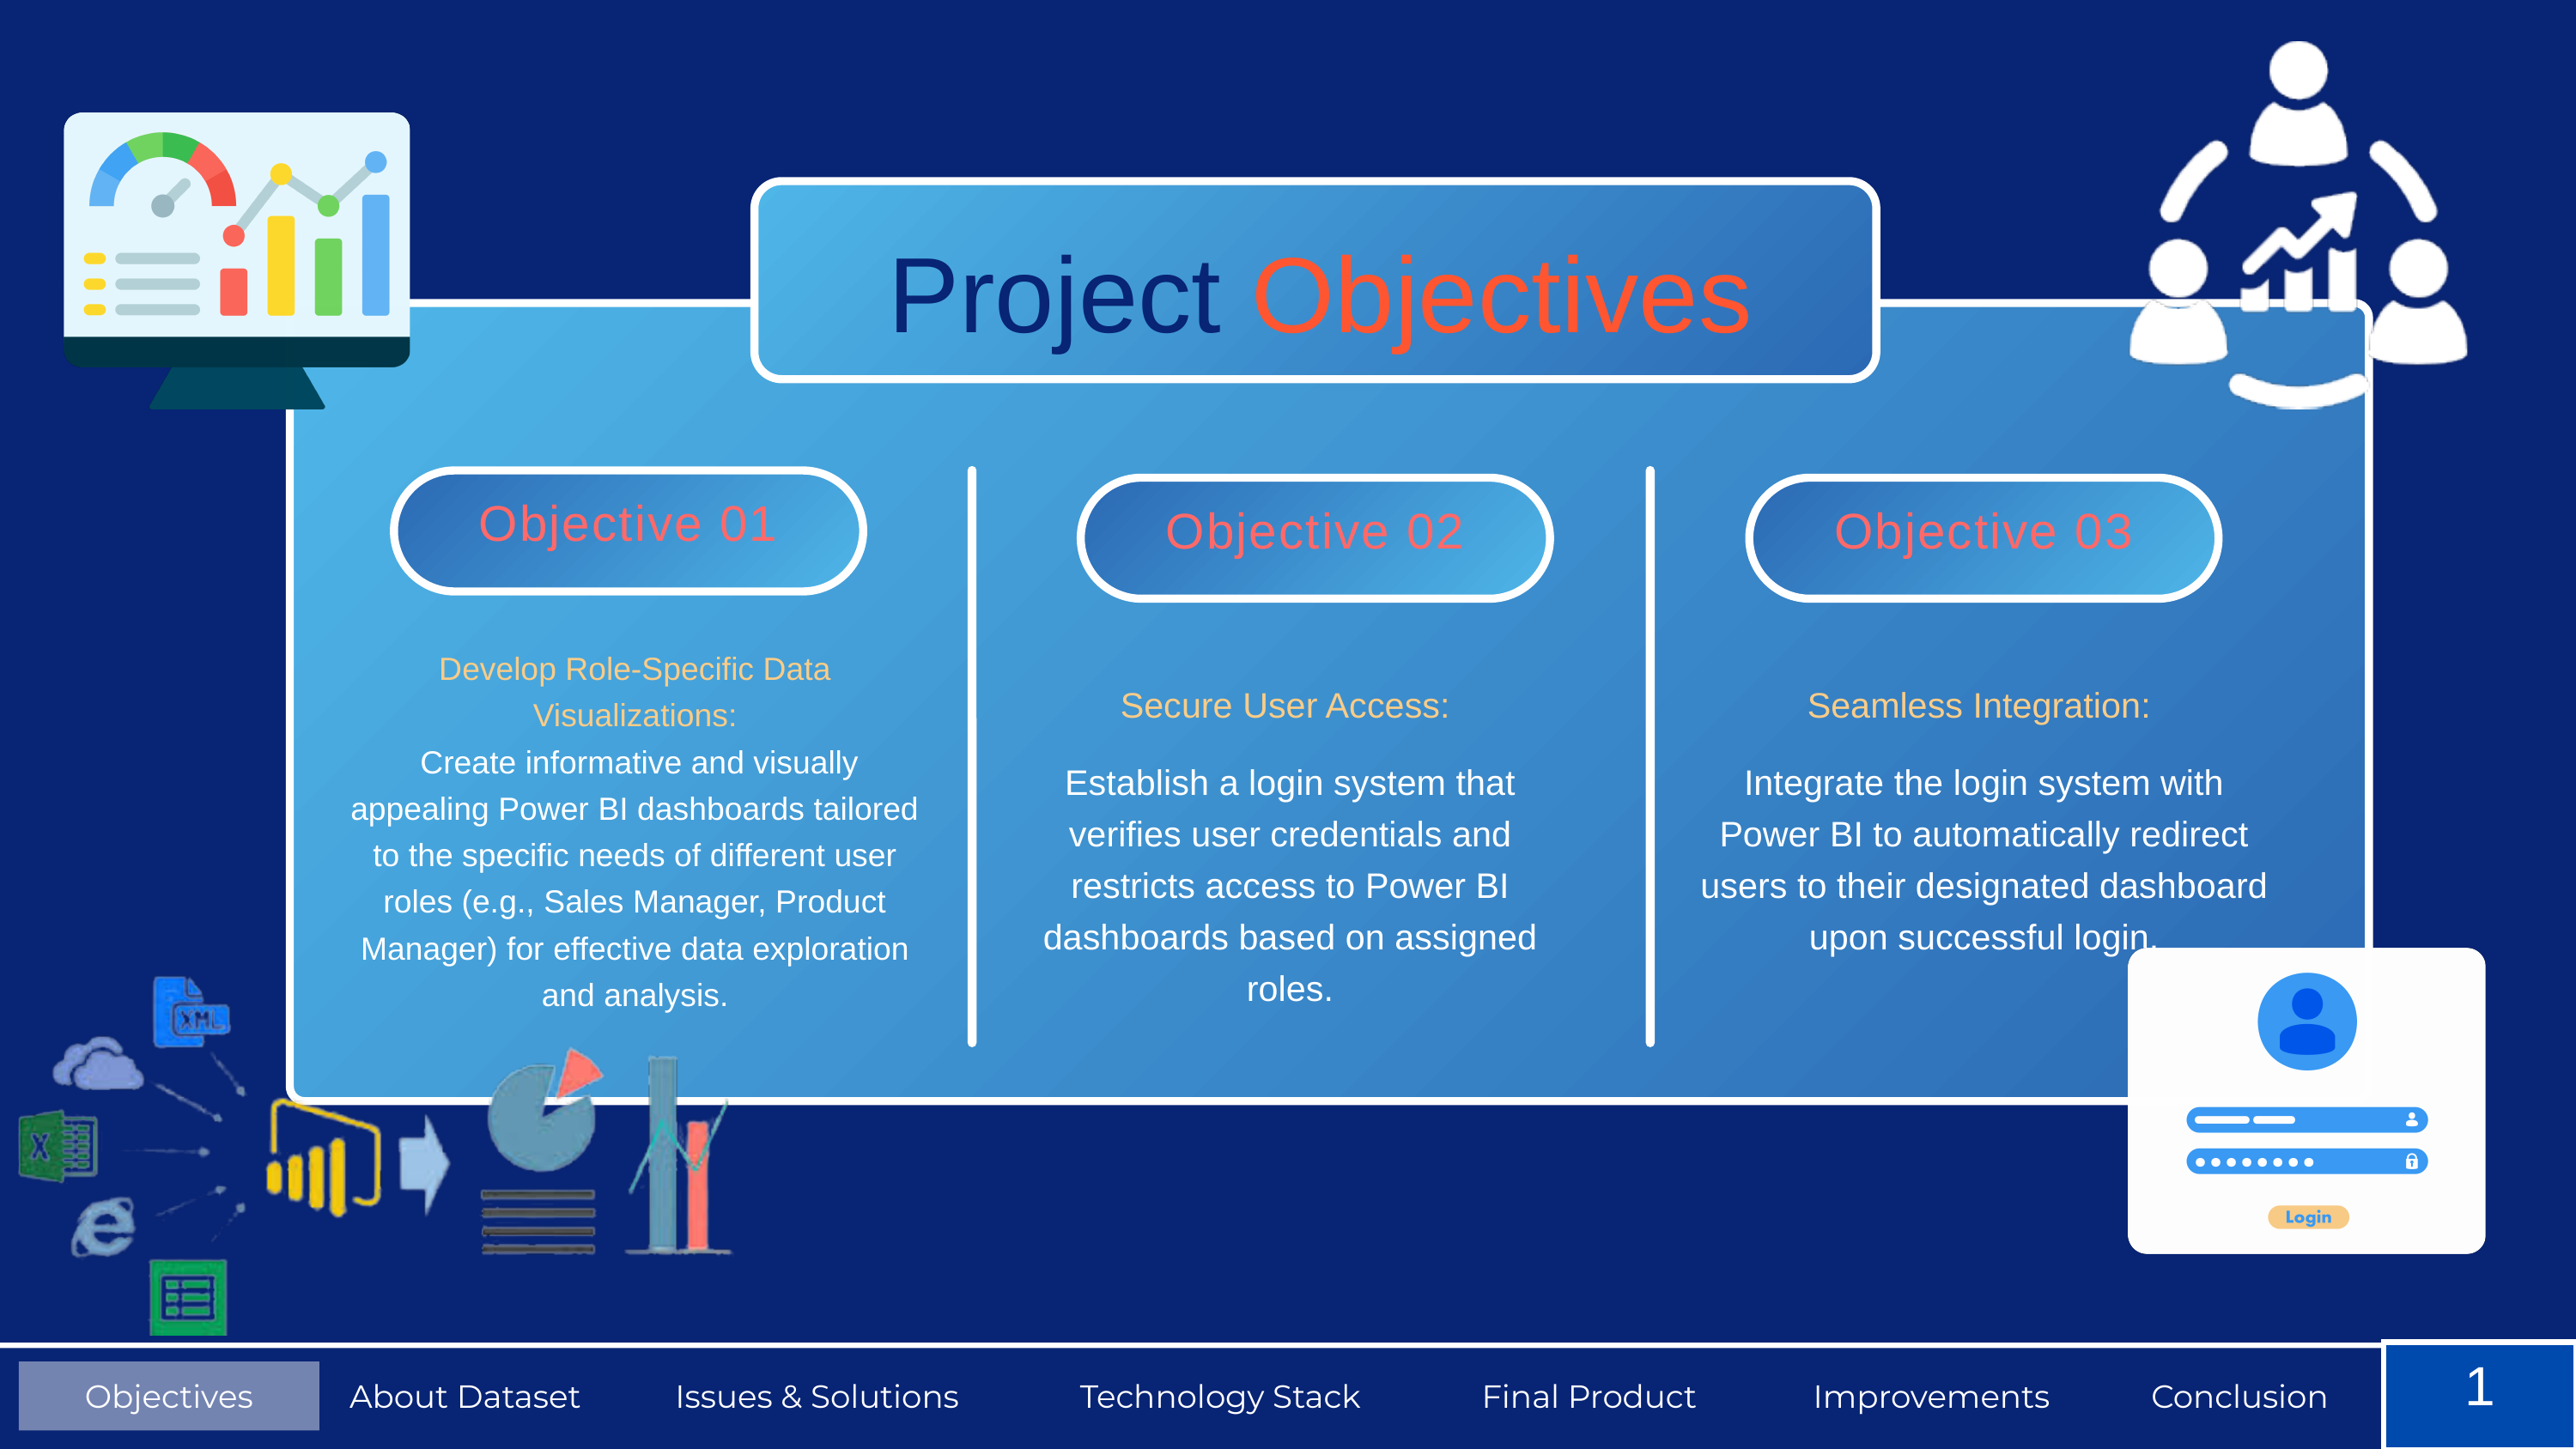

Project Objectives

Objective 01

Objective 02

Objective 03
Develop Role-Specific Data Visualizations:
 Create informative and visually appealing Power BI dashboards tailored to the specific needs of different user roles (e.g., Sales Manager, Product Manager) for effective data exploration and analysis.
Secure User Access:

Establish a login system that verifies user credentials and restricts access to Power BI dashboards based on assigned roles.
Seamless Integration:

Integrate the login system with Power BI to automatically redirect users to their designated dashboard upon successful login.

1

About Dataset
Issues & Solutions
Technology Stack
Objectives
Final Product
Improvements
Conclusion